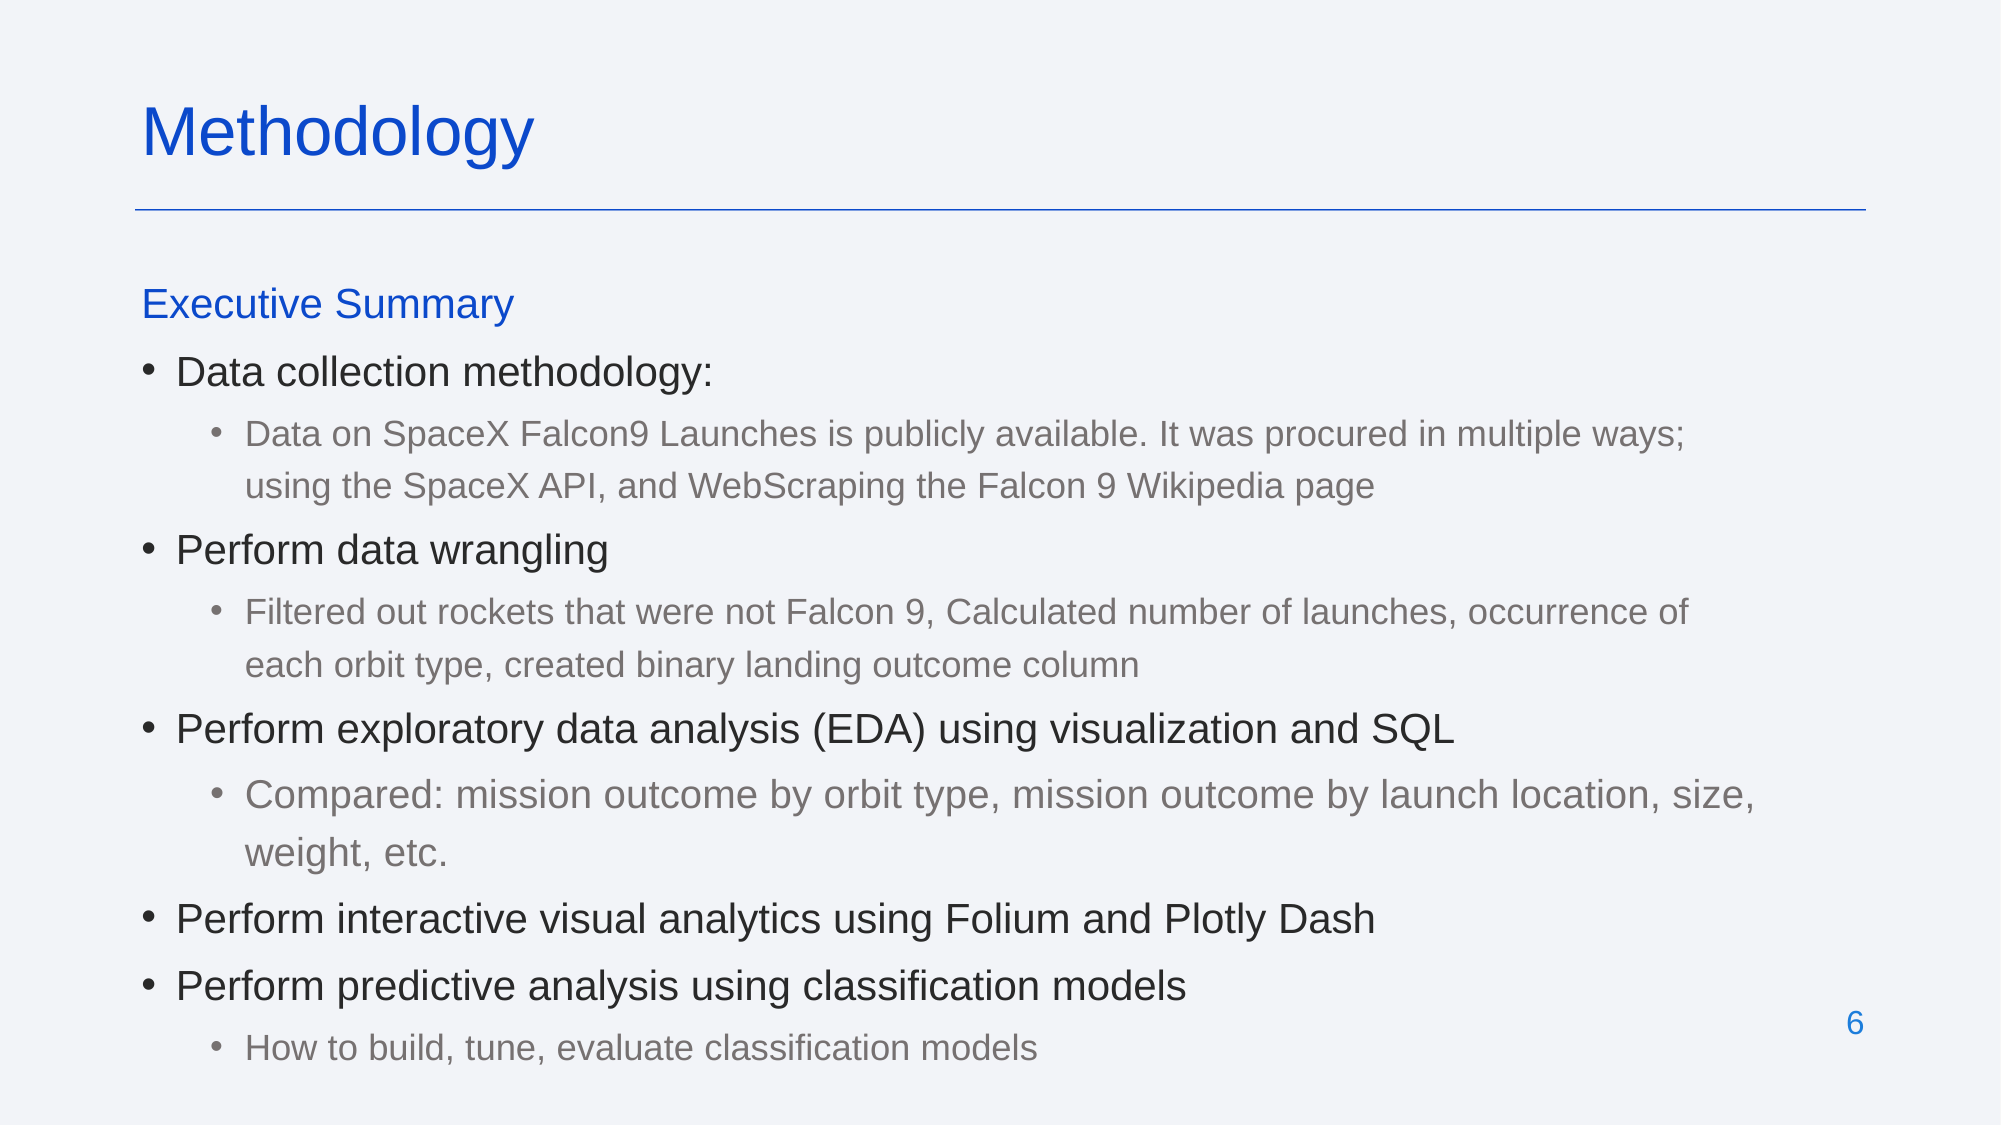

Methodology
Executive Summary
Data collection methodology:
Data on SpaceX Falcon9 Launches is publicly available. It was procured in multiple ways; using the SpaceX API, and WebScraping the Falcon 9 Wikipedia page
Perform data wrangling
Filtered out rockets that were not Falcon 9, Calculated number of launches, occurrence of each orbit type, created binary landing outcome column
Perform exploratory data analysis (EDA) using visualization and SQL
Compared: mission outcome by orbit type, mission outcome by launch location, size, weight, etc.
Perform interactive visual analytics using Folium and Plotly Dash
Perform predictive analysis using classification models
How to build, tune, evaluate classification models

6